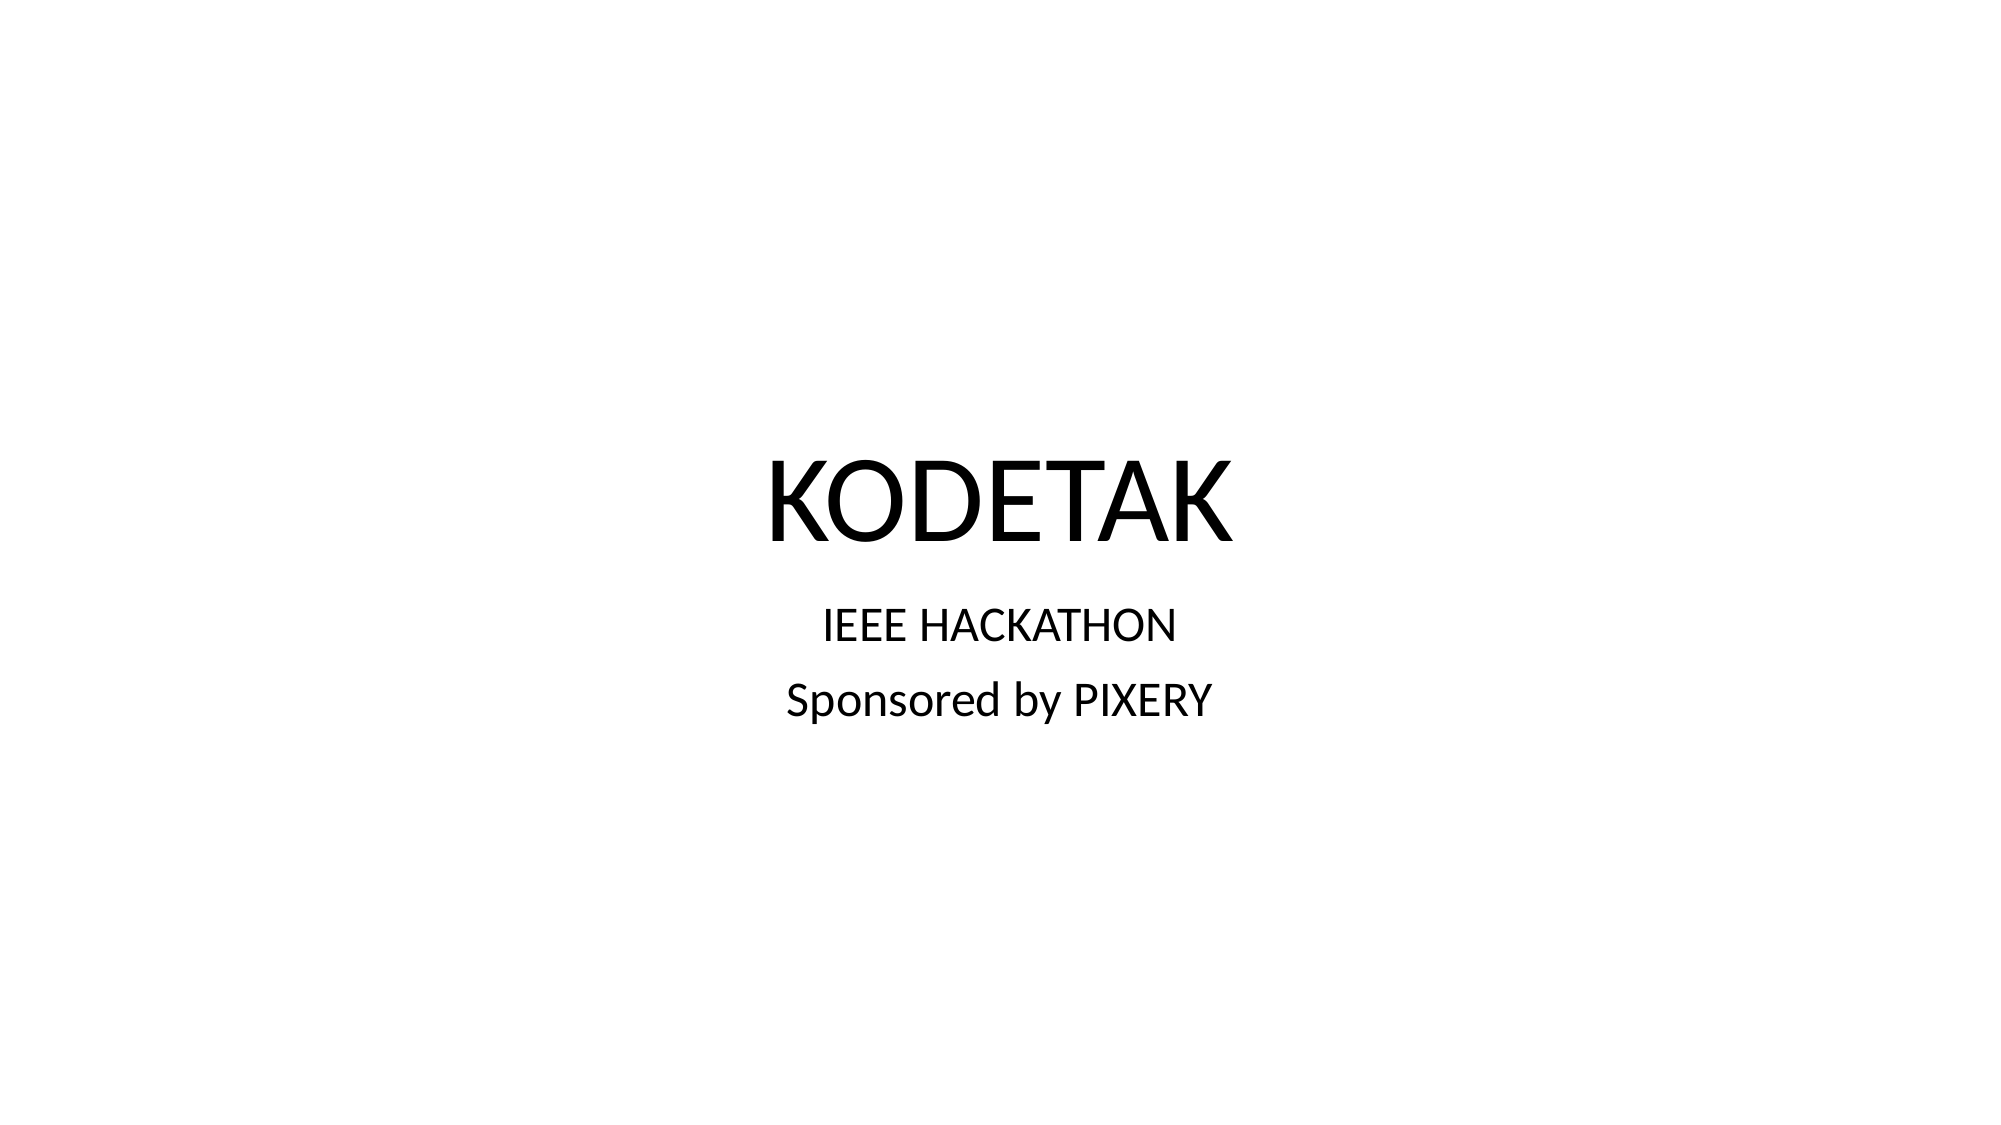

# KODETAK
IEEE HACKATHON
Sponsored by PIXERY